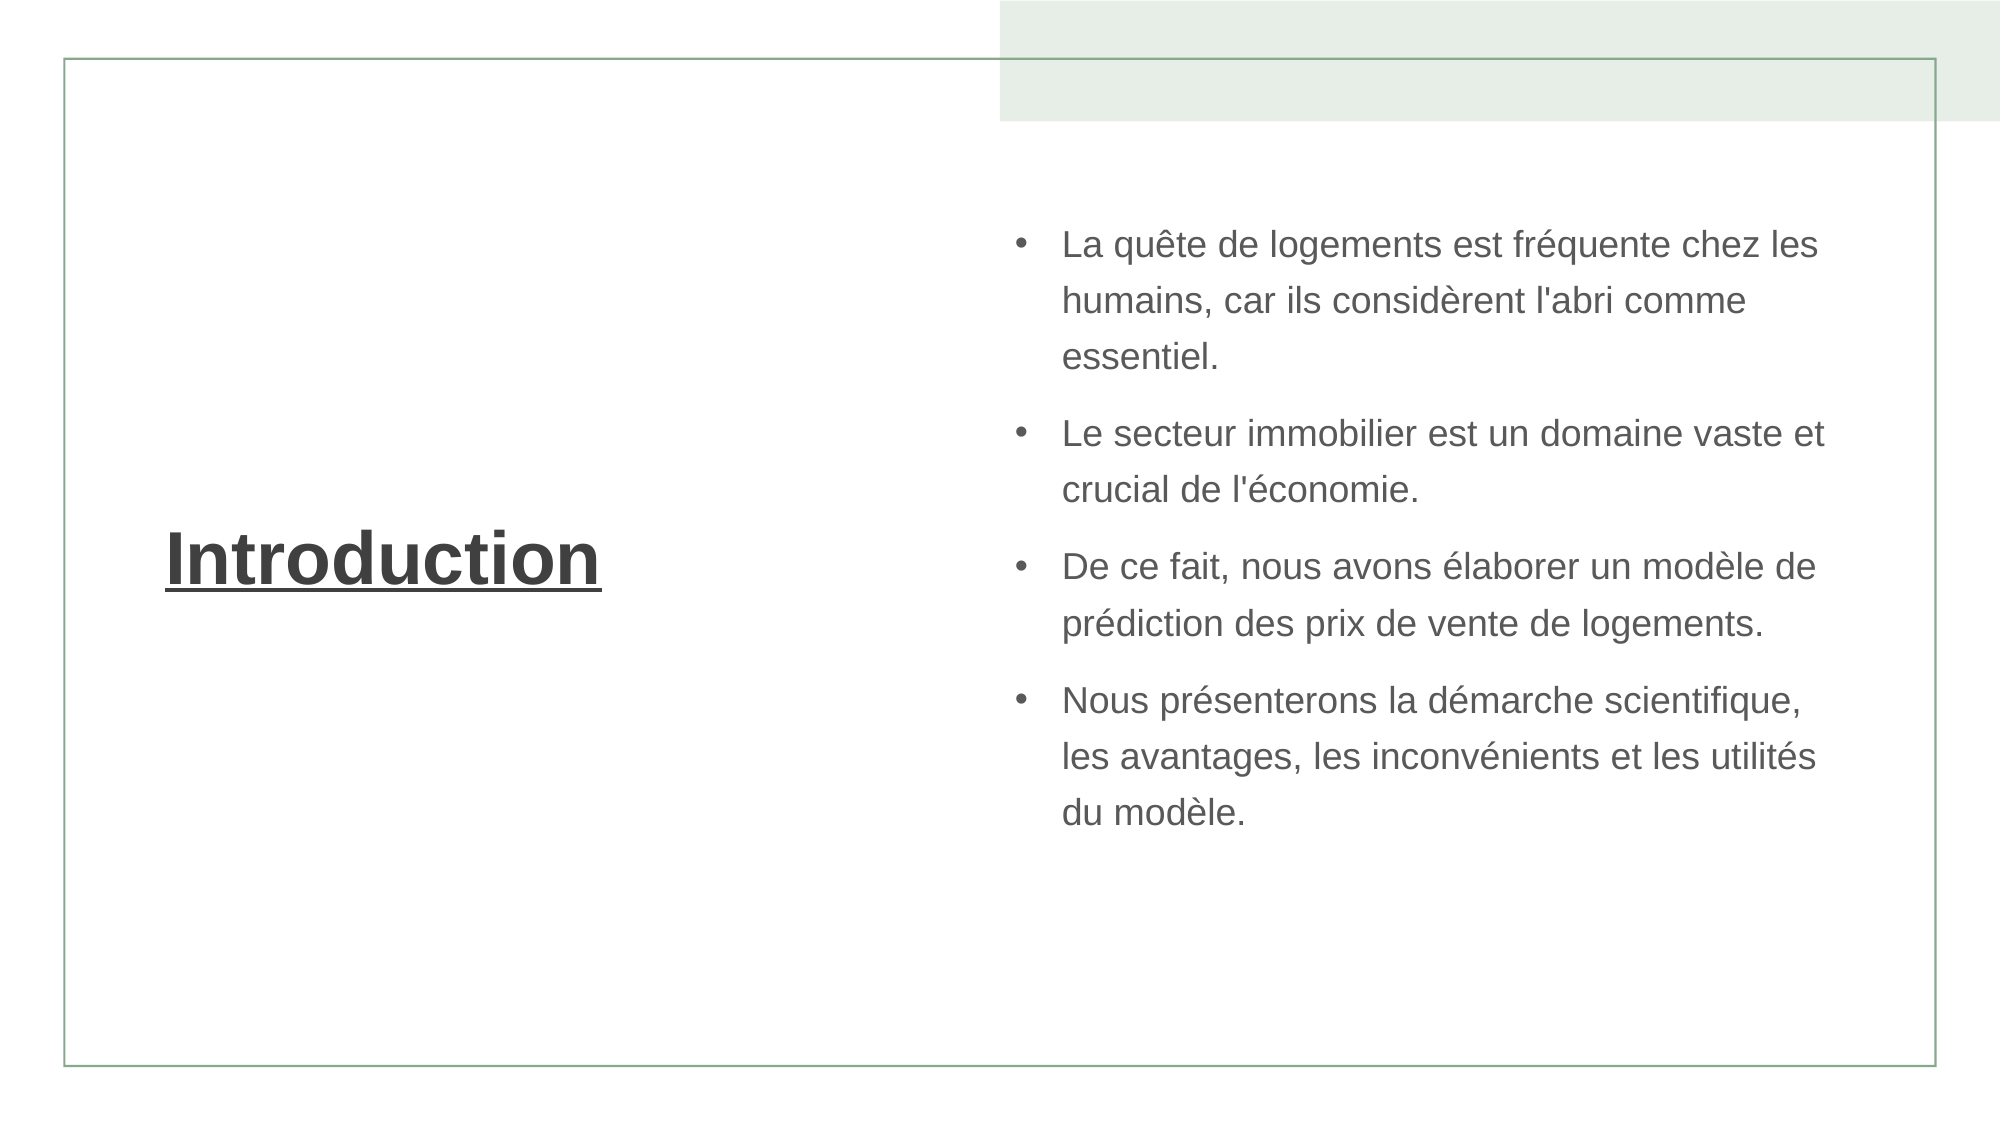

# Introduction
La quête de logements est fréquente chez les humains, car ils considèrent l'abri comme essentiel.
Le secteur immobilier est un domaine vaste et crucial de l'économie.
De ce fait, nous avons élaborer un modèle de prédiction des prix de vente de logements.
Nous présenterons la démarche scientifique, les avantages, les inconvénients et les utilités du modèle.